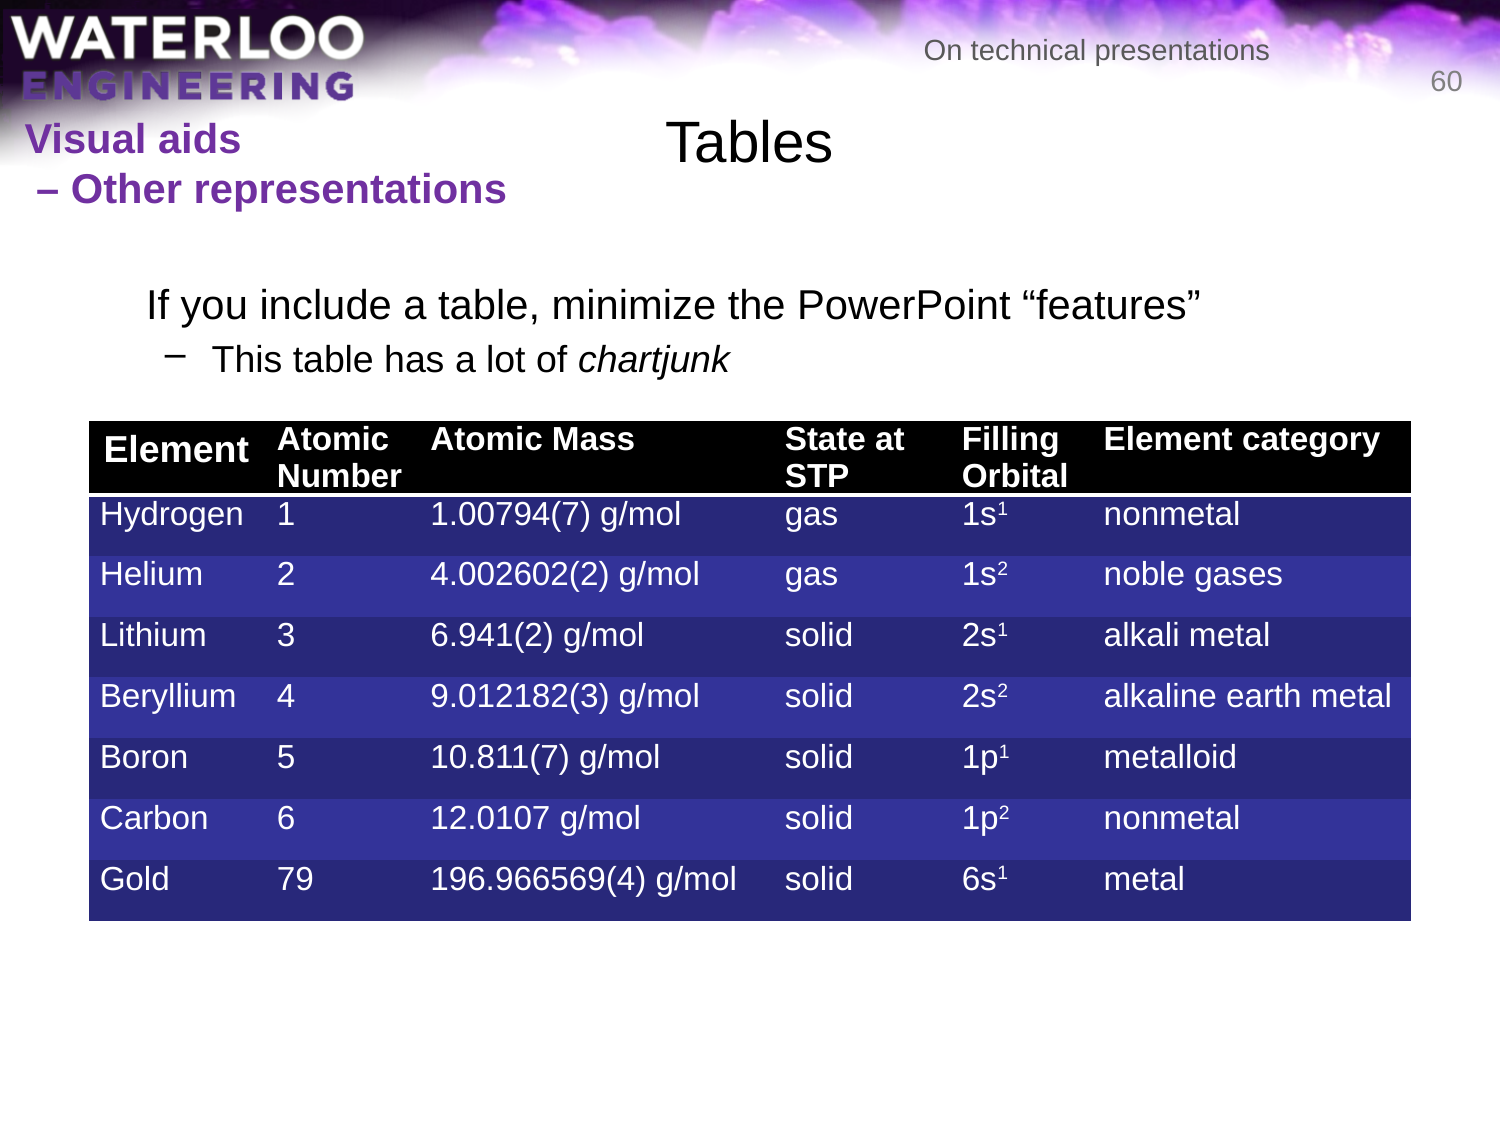

# Tables
60
Visual aids
 – Other representations
	If you include a table, minimize the PowerPoint “features”
This table has a lot of chartjunk

| Element | Atomic Number | Atomic Mass | State at STP | Filling Orbital | Element category |
| --- | --- | --- | --- | --- | --- |
| Hydrogen | 1 | 1.00794(7) g/mol | gas | 1s1 | nonmetal |
| Helium | 2 | 4.002602(2) g/mol | gas | 1s2 | noble gases |
| Lithium | 3 | 6.941(2) g/mol | solid | 2s1 | alkali metal |
| Beryllium | 4 | 9.012182(3) g/mol | solid | 2s2 | alkaline earth metal |
| Boron | 5 | 10.811(7) g/mol | solid | 1p1 | metalloid |
| Carbon | 6 | 12.0107 g/mol | solid | 1p2 | nonmetal |
| Gold | 79 | 196.966569(4) g/mol | solid | 6s1 | metal |